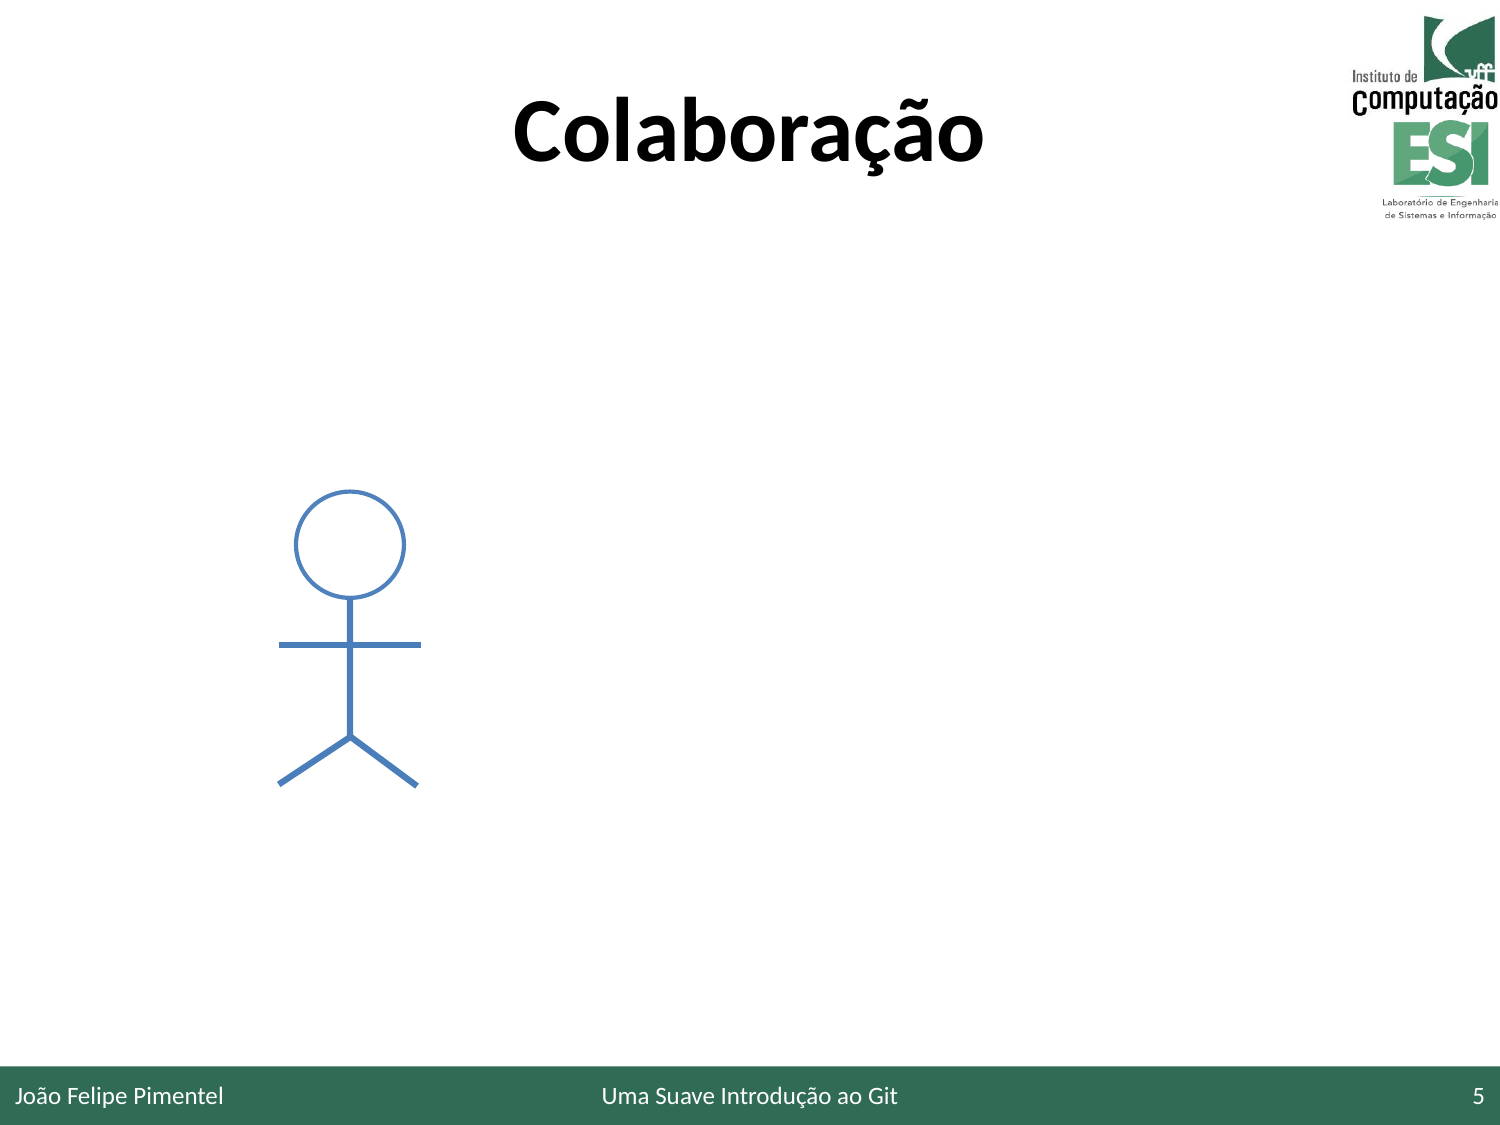

# Colaboração

João Felipe Pimentel
Uma Suave Introdução ao Git
5